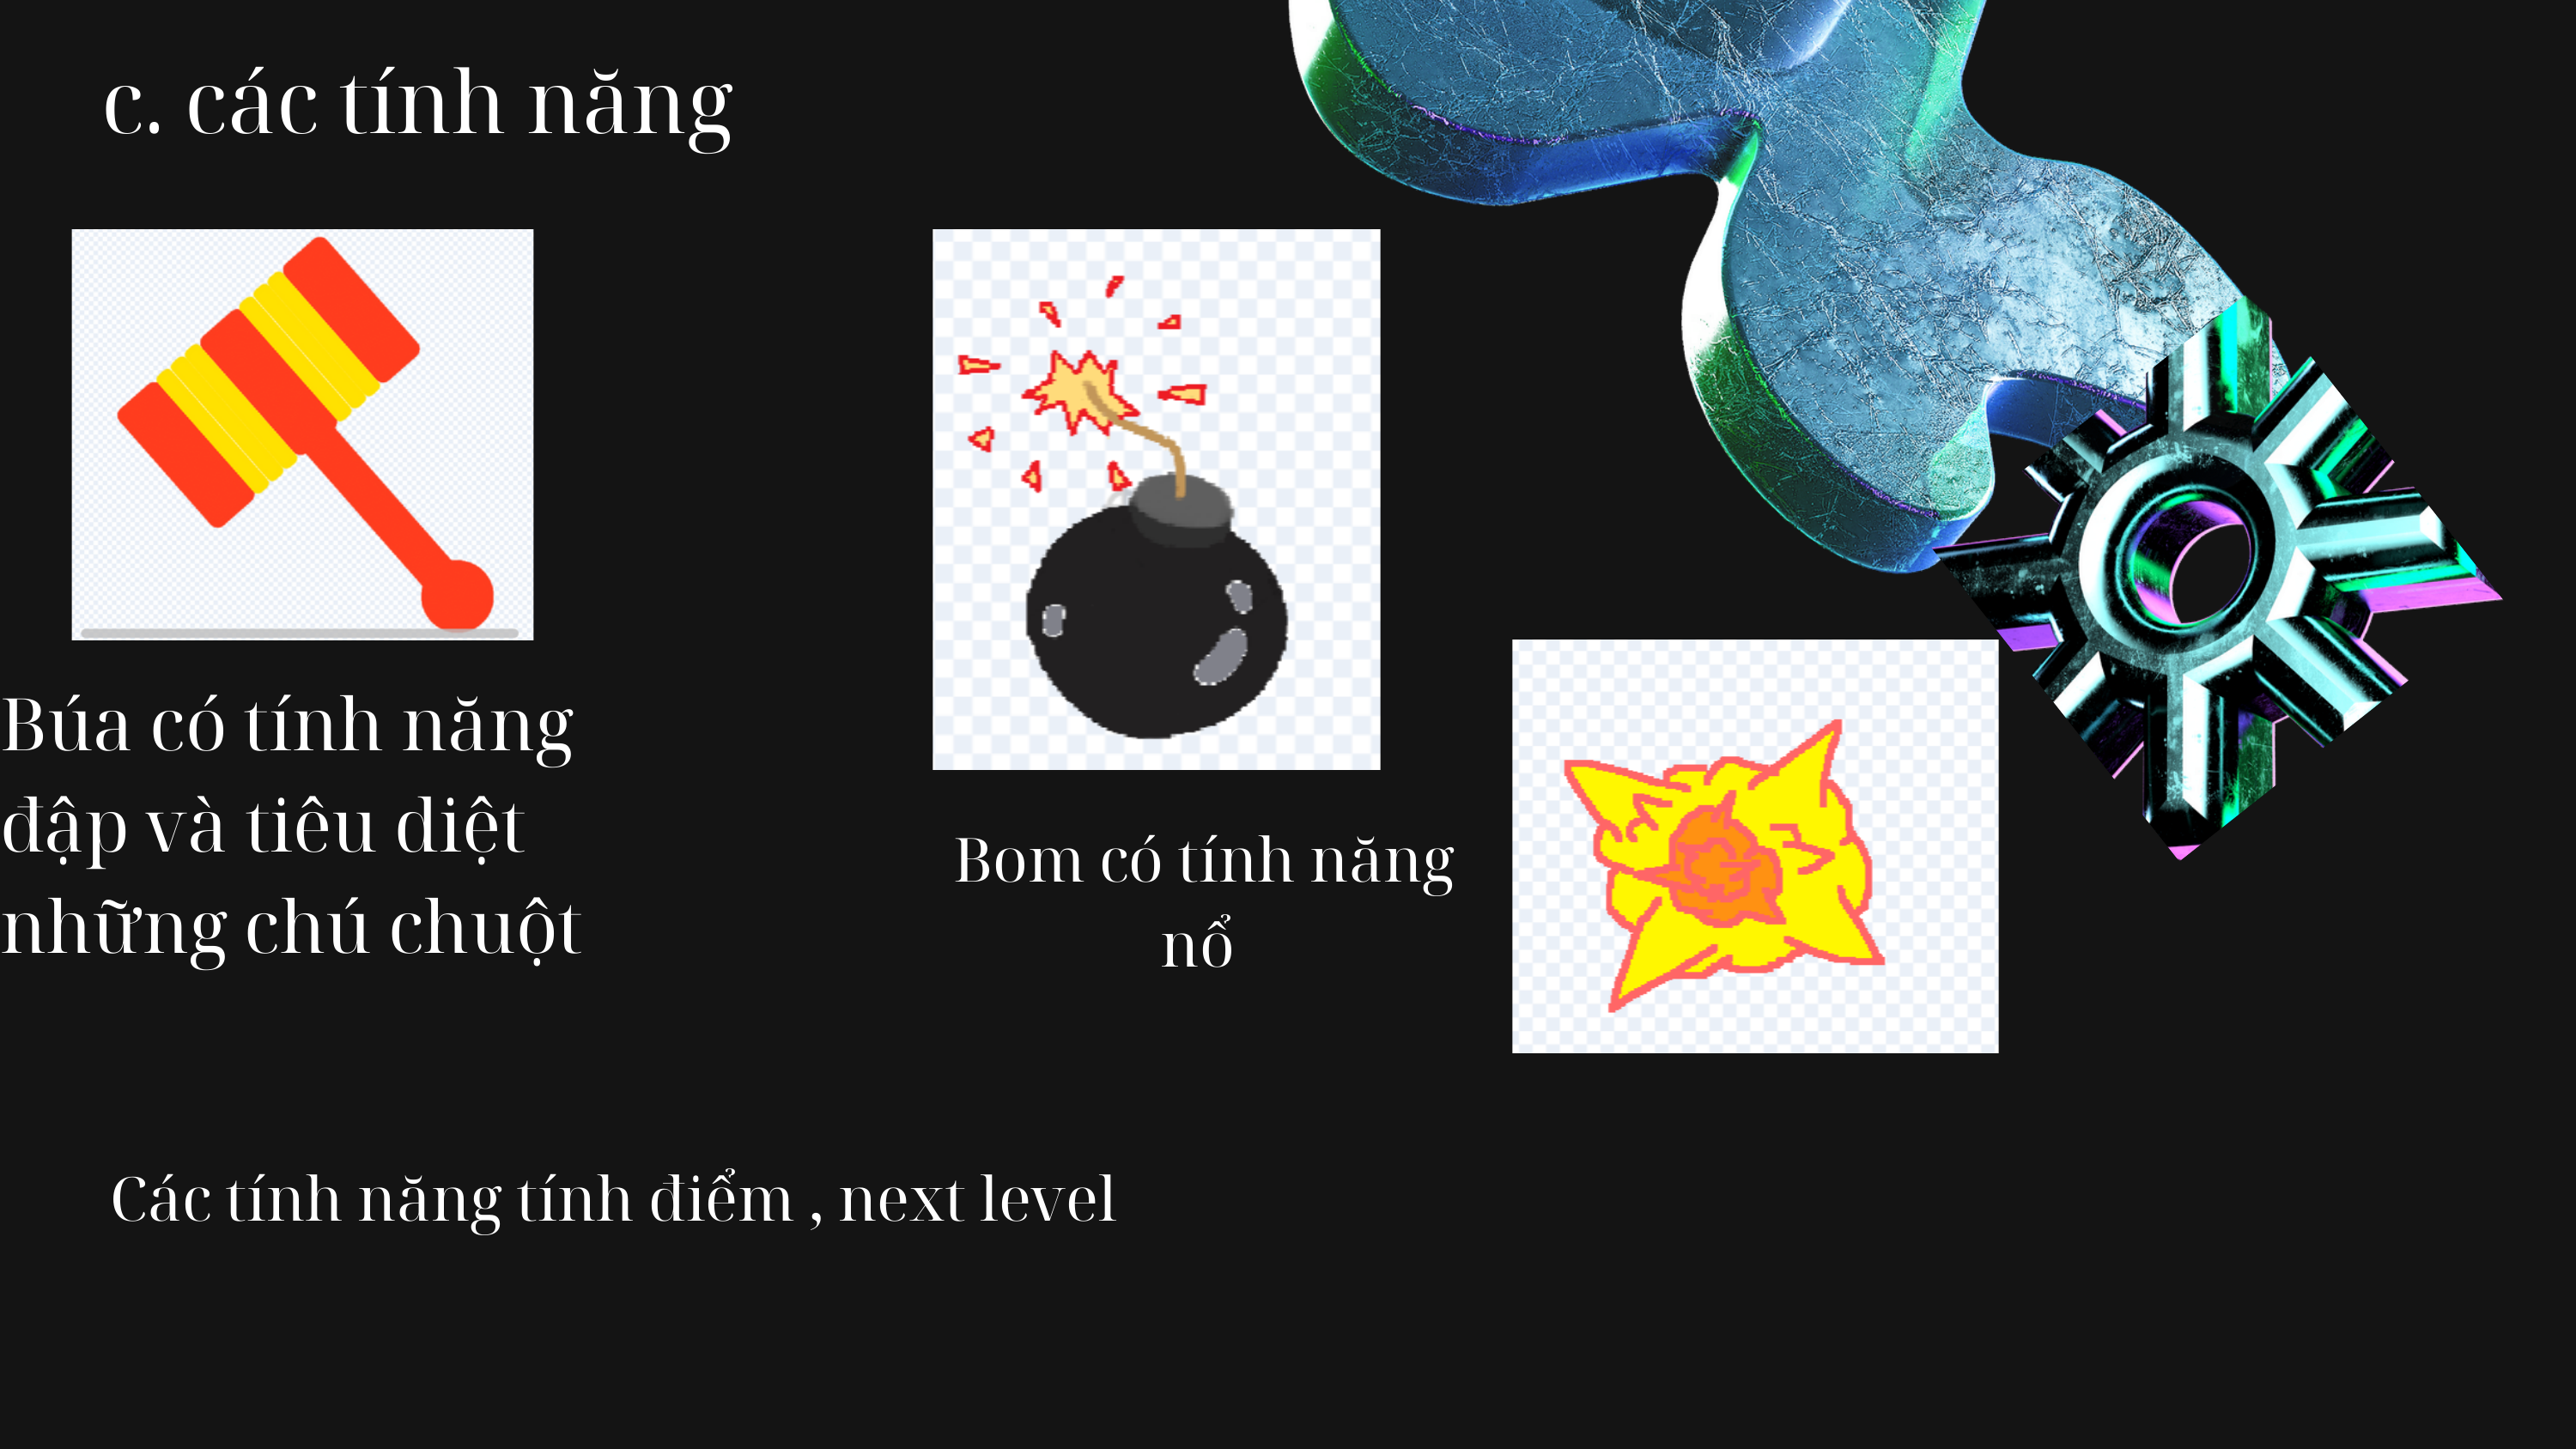

c. các tính năng

Búa có tính năng đập và tiêu diệt những chú chuột
Bom có tính năng nổ
Các tính năng tính điểm , next level